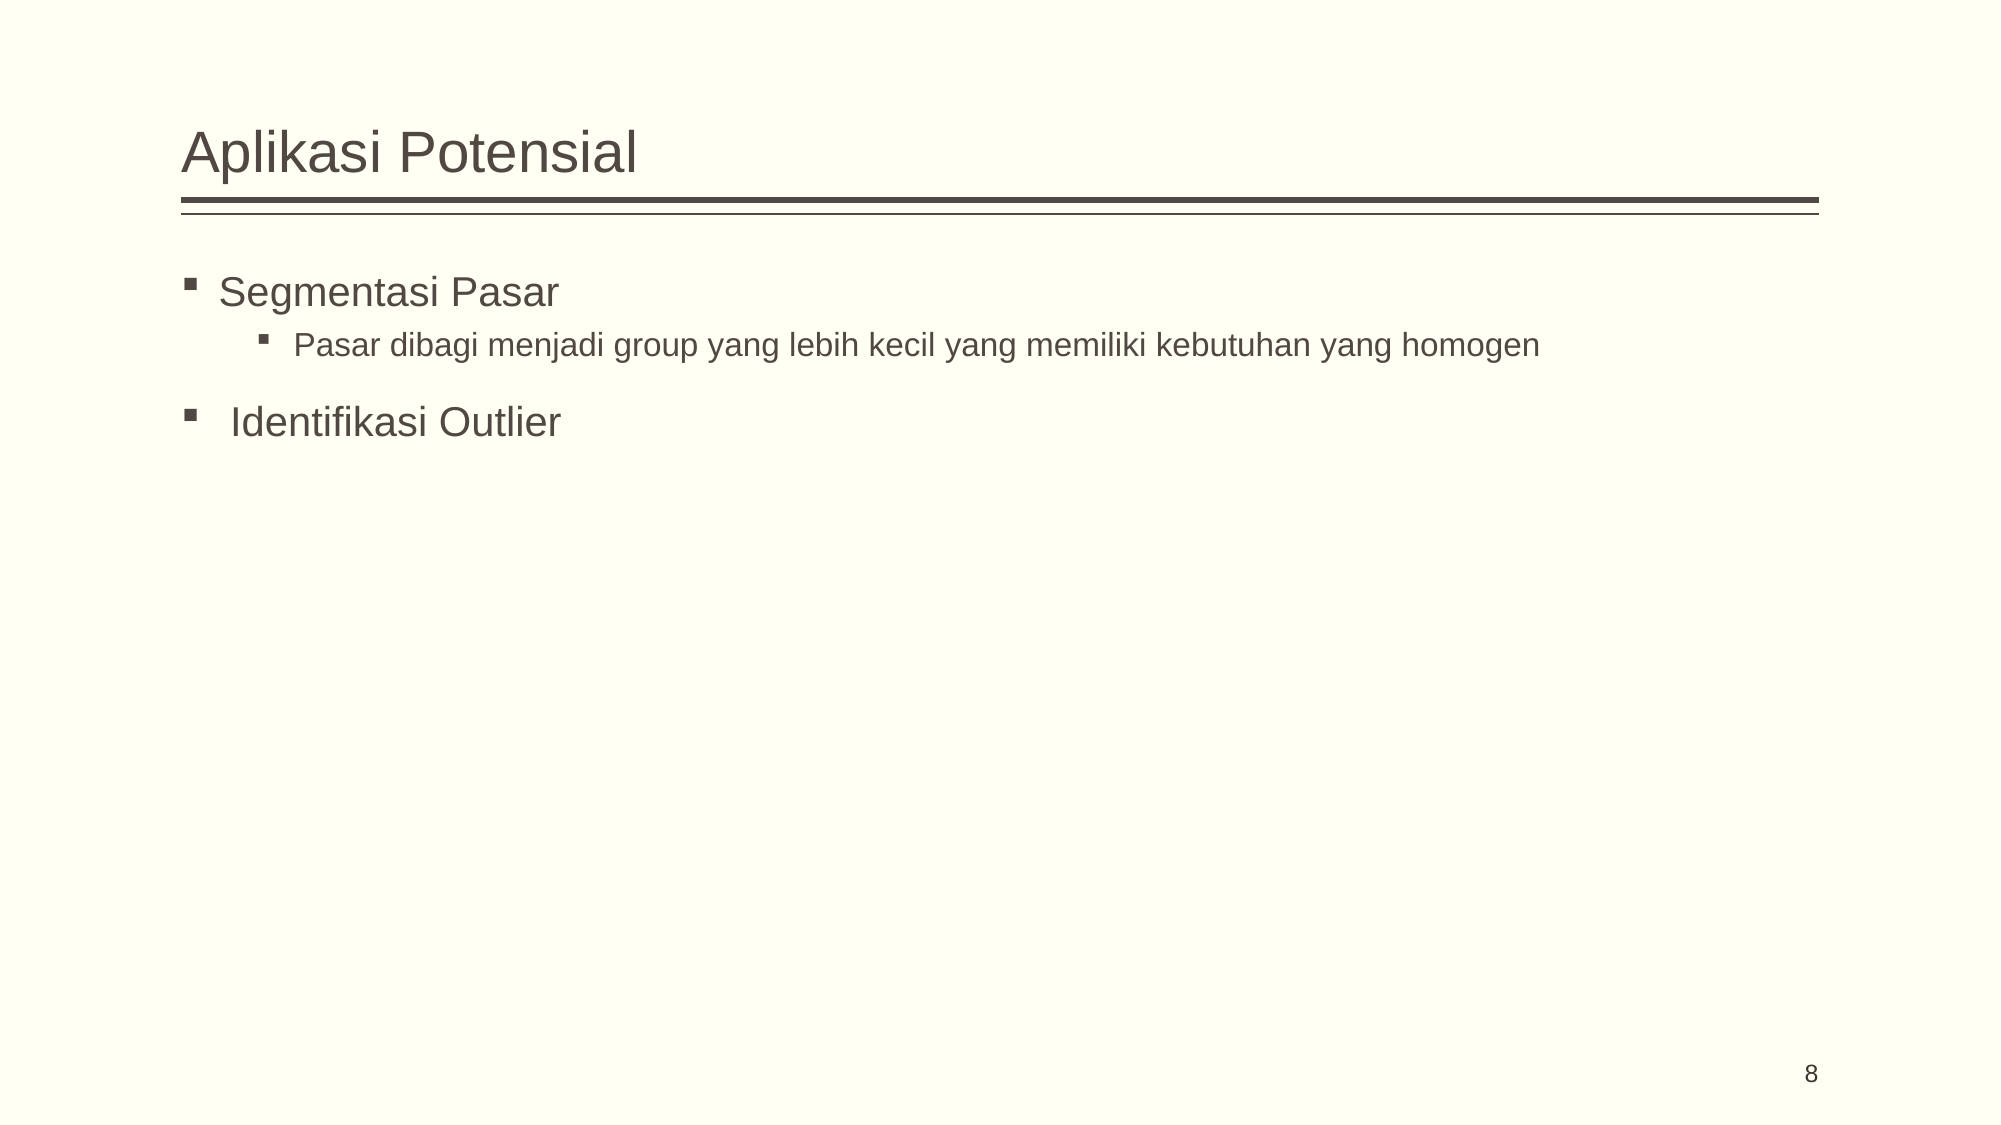

# Aplikasi Potensial
Segmentasi Pasar
Pasar dibagi menjadi group yang lebih kecil yang memiliki kebutuhan yang homogen
 Identifikasi Outlier
8